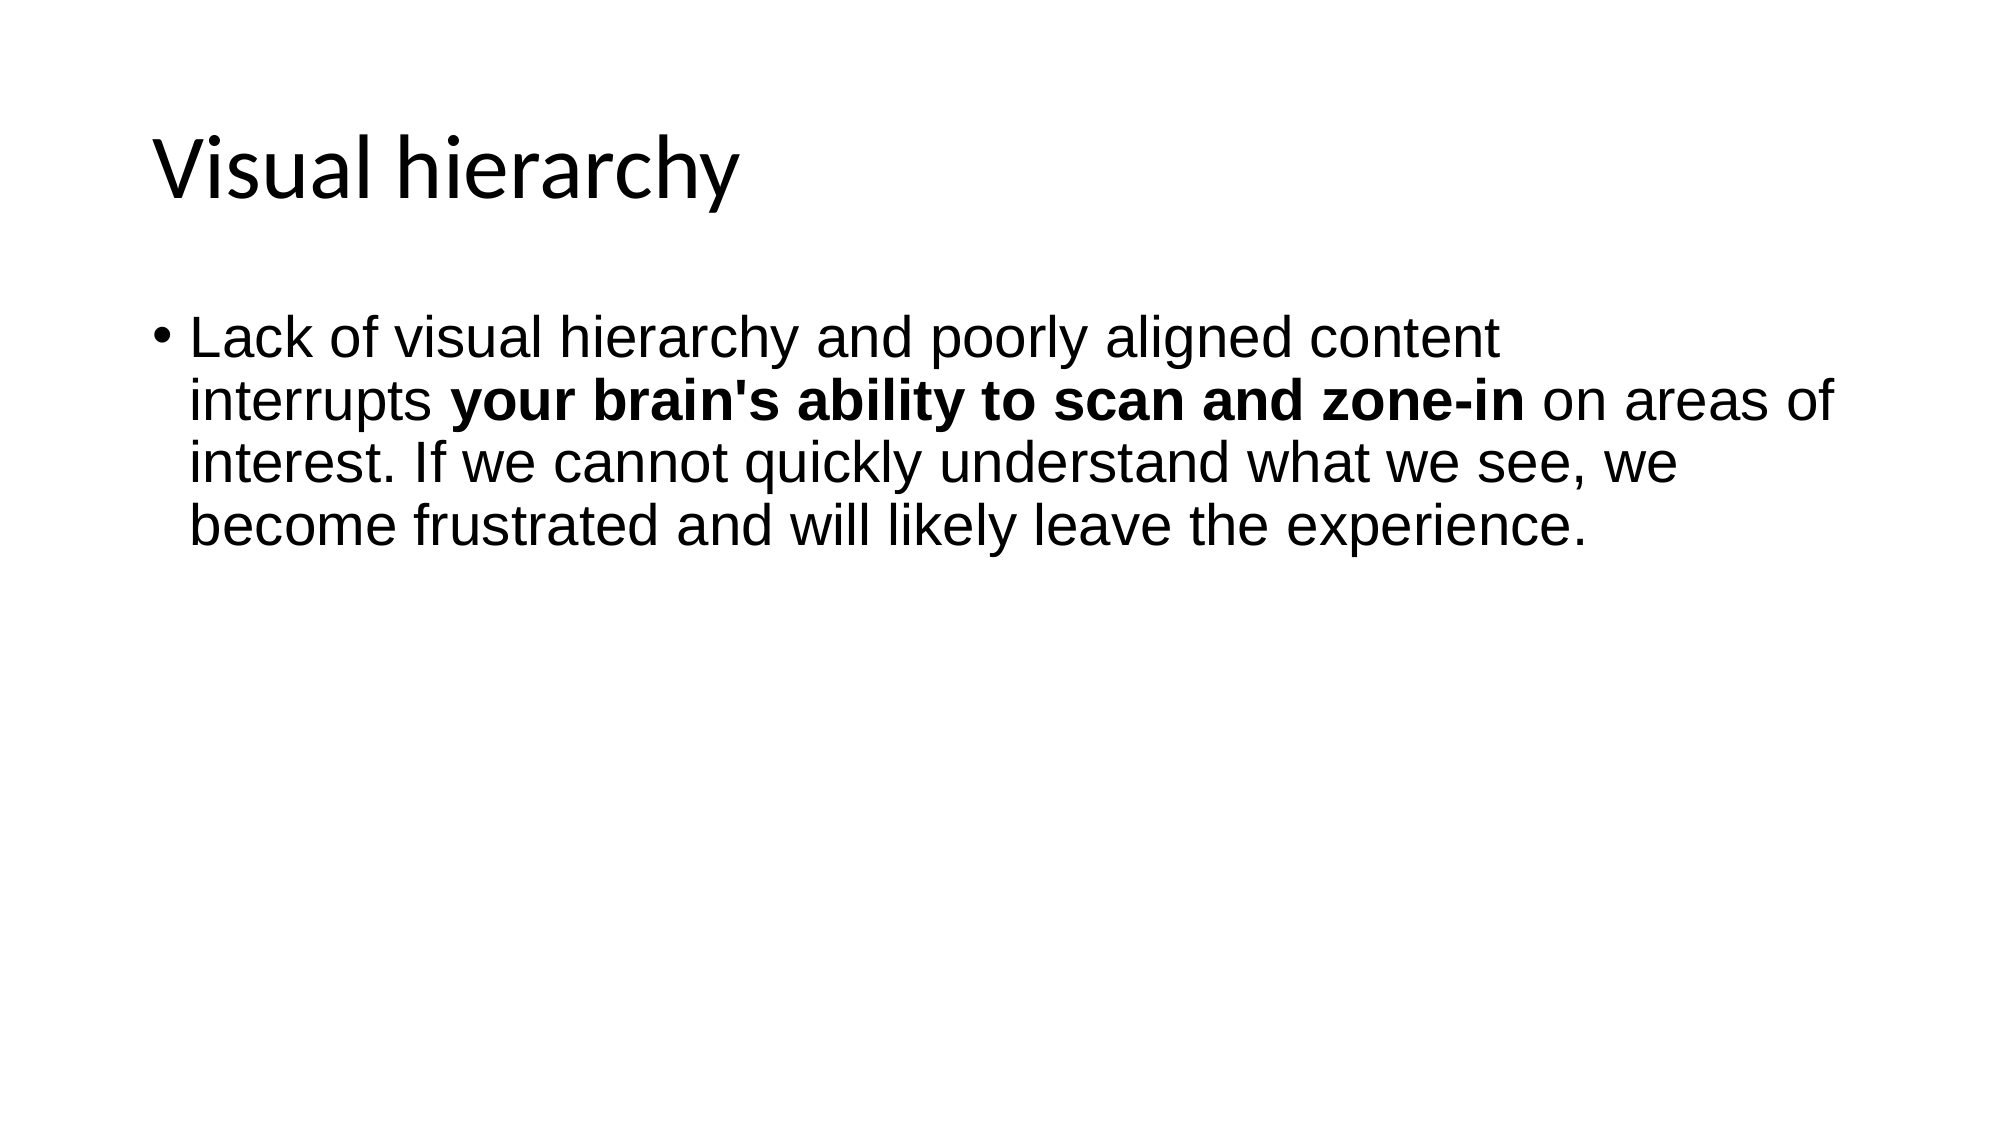

# Visual hierarchy
Lack of visual hierarchy and poorly aligned content interrupts your brain's ability to scan and zone-in on areas of interest. If we cannot quickly understand what we see, we become frustrated and will likely leave the experience.